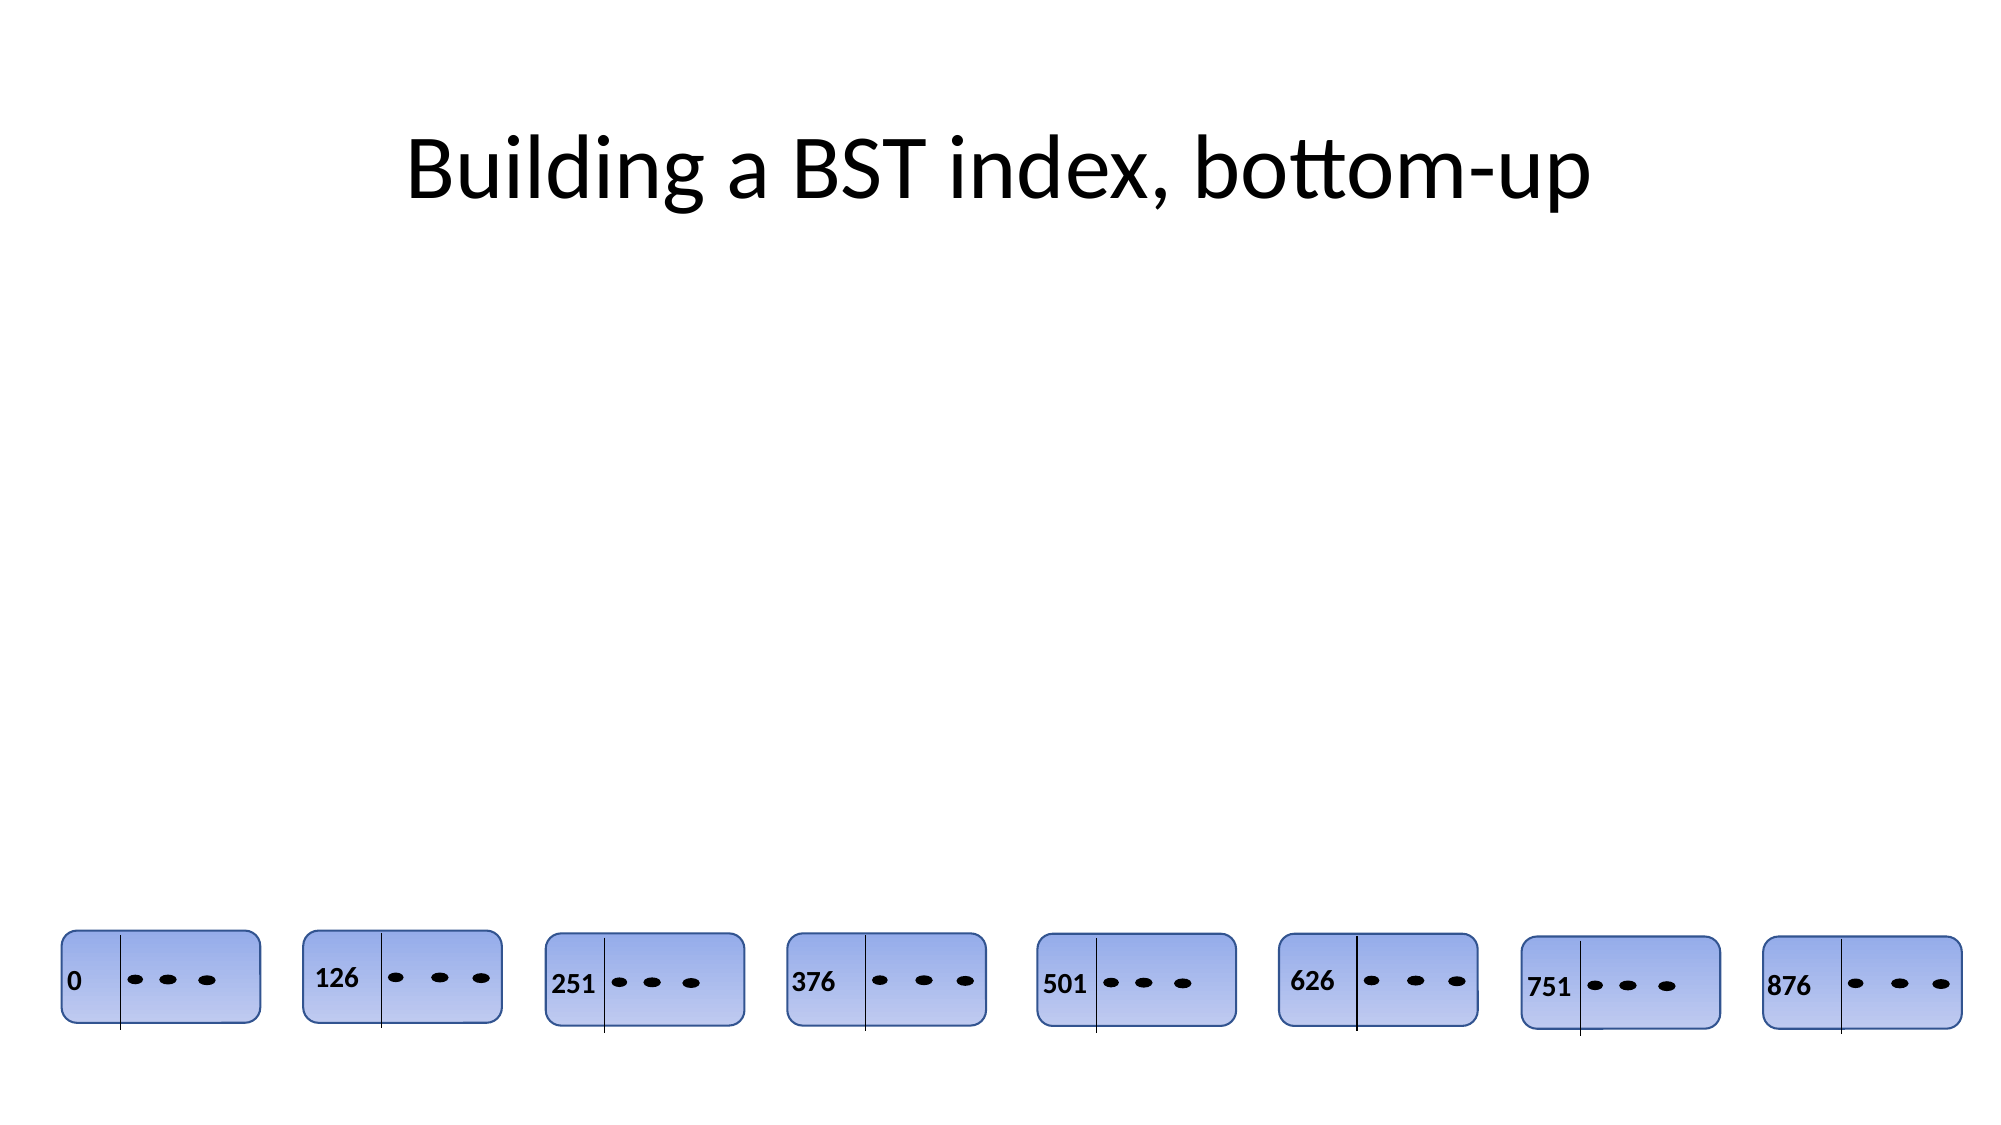

# Building a BST index, bottom-up

126
626
0
376
251
501
876
751